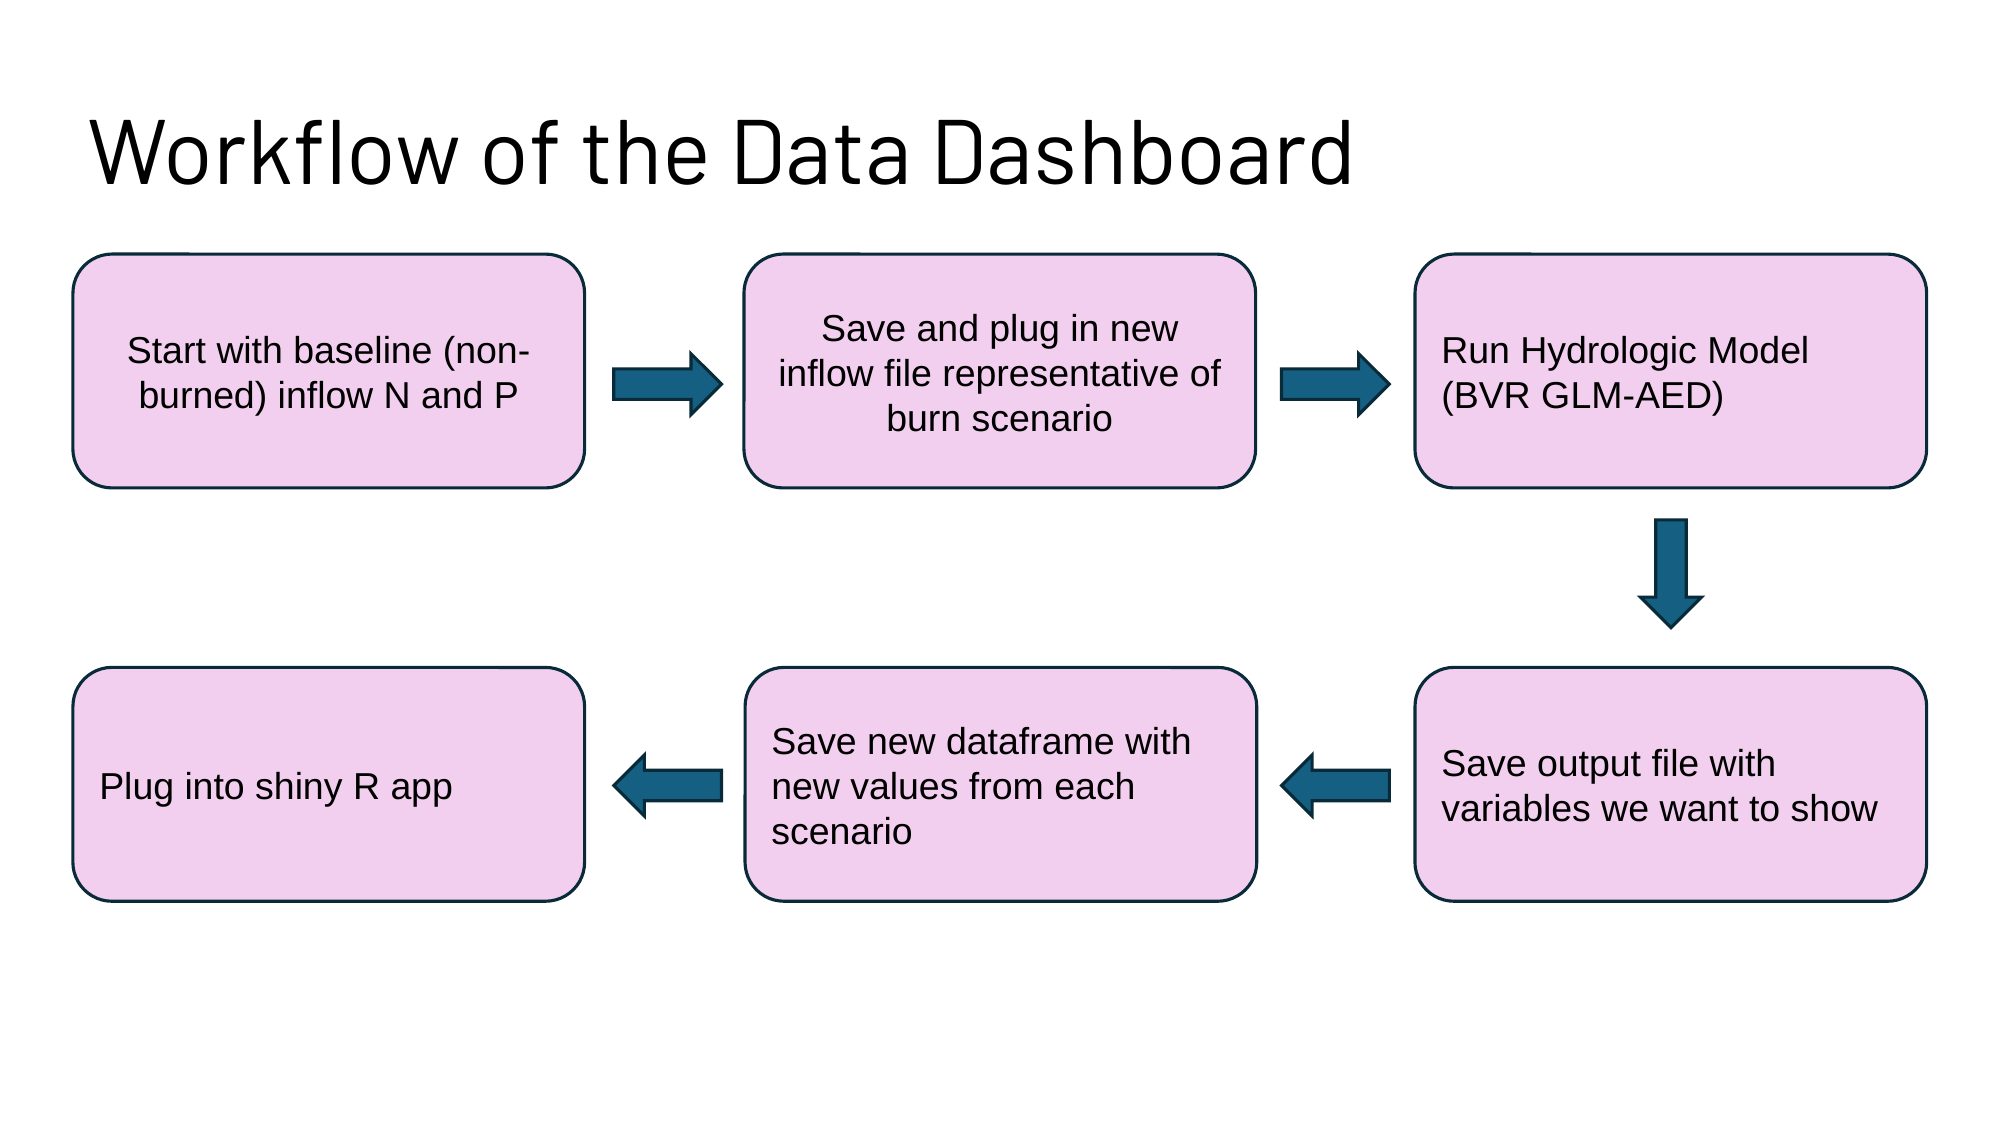

# Workflow of the Data Dashboard
Start with baseline (non-burned) inflow N and P
Save and plug in new inflow file representative of burn scenario
Run Hydrologic Model (BVR GLM-AED)

Plug into shiny R app
Save new dataframe with new values from each scenario
Save output file with variables we want to show